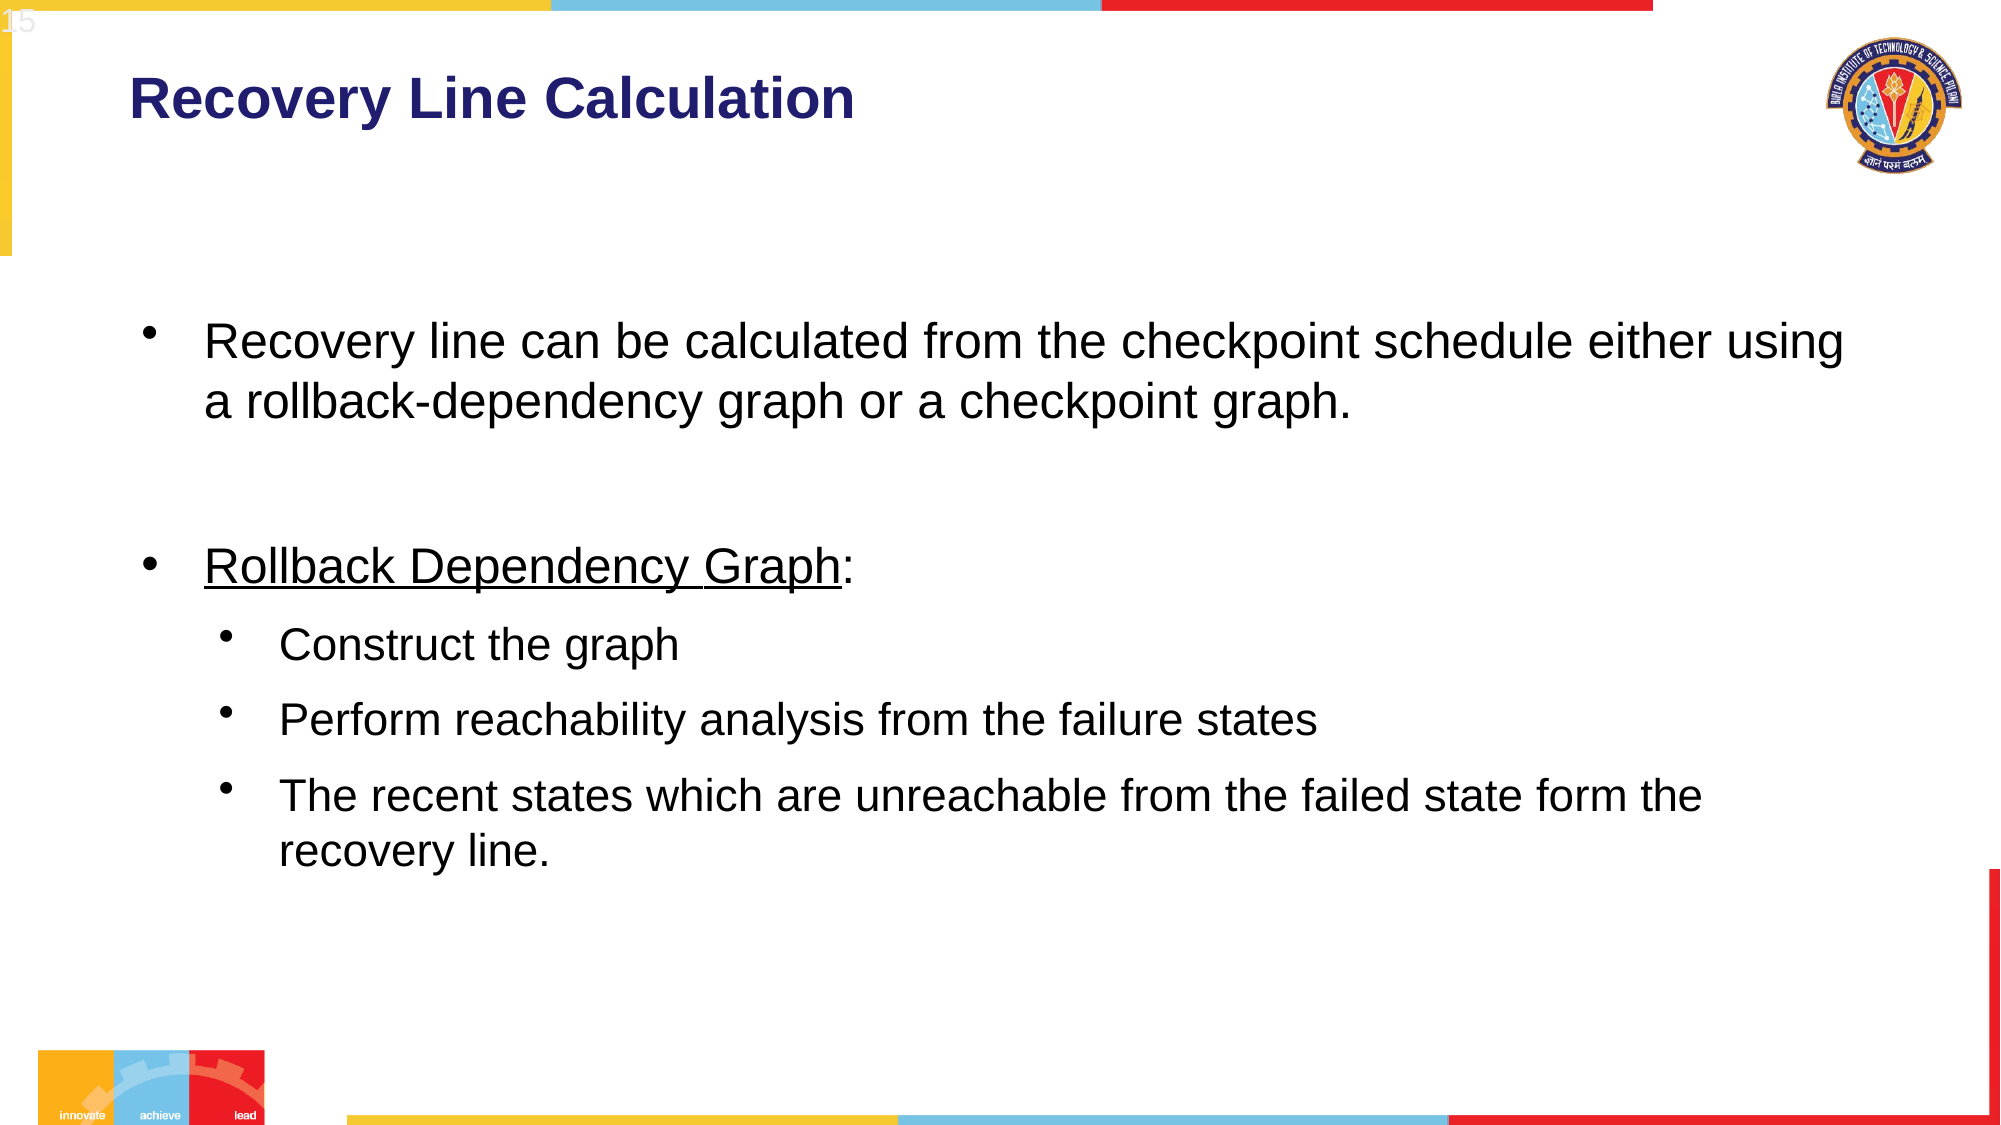

15
# Recovery Line Calculation
Recovery line can be calculated from the checkpoint schedule either using a rollback-dependency graph or a checkpoint graph.

Rollback Dependency Graph:
Construct the graph
Perform reachability analysis from the failure states
The recent states which are unreachable from the failed state form the recovery line.